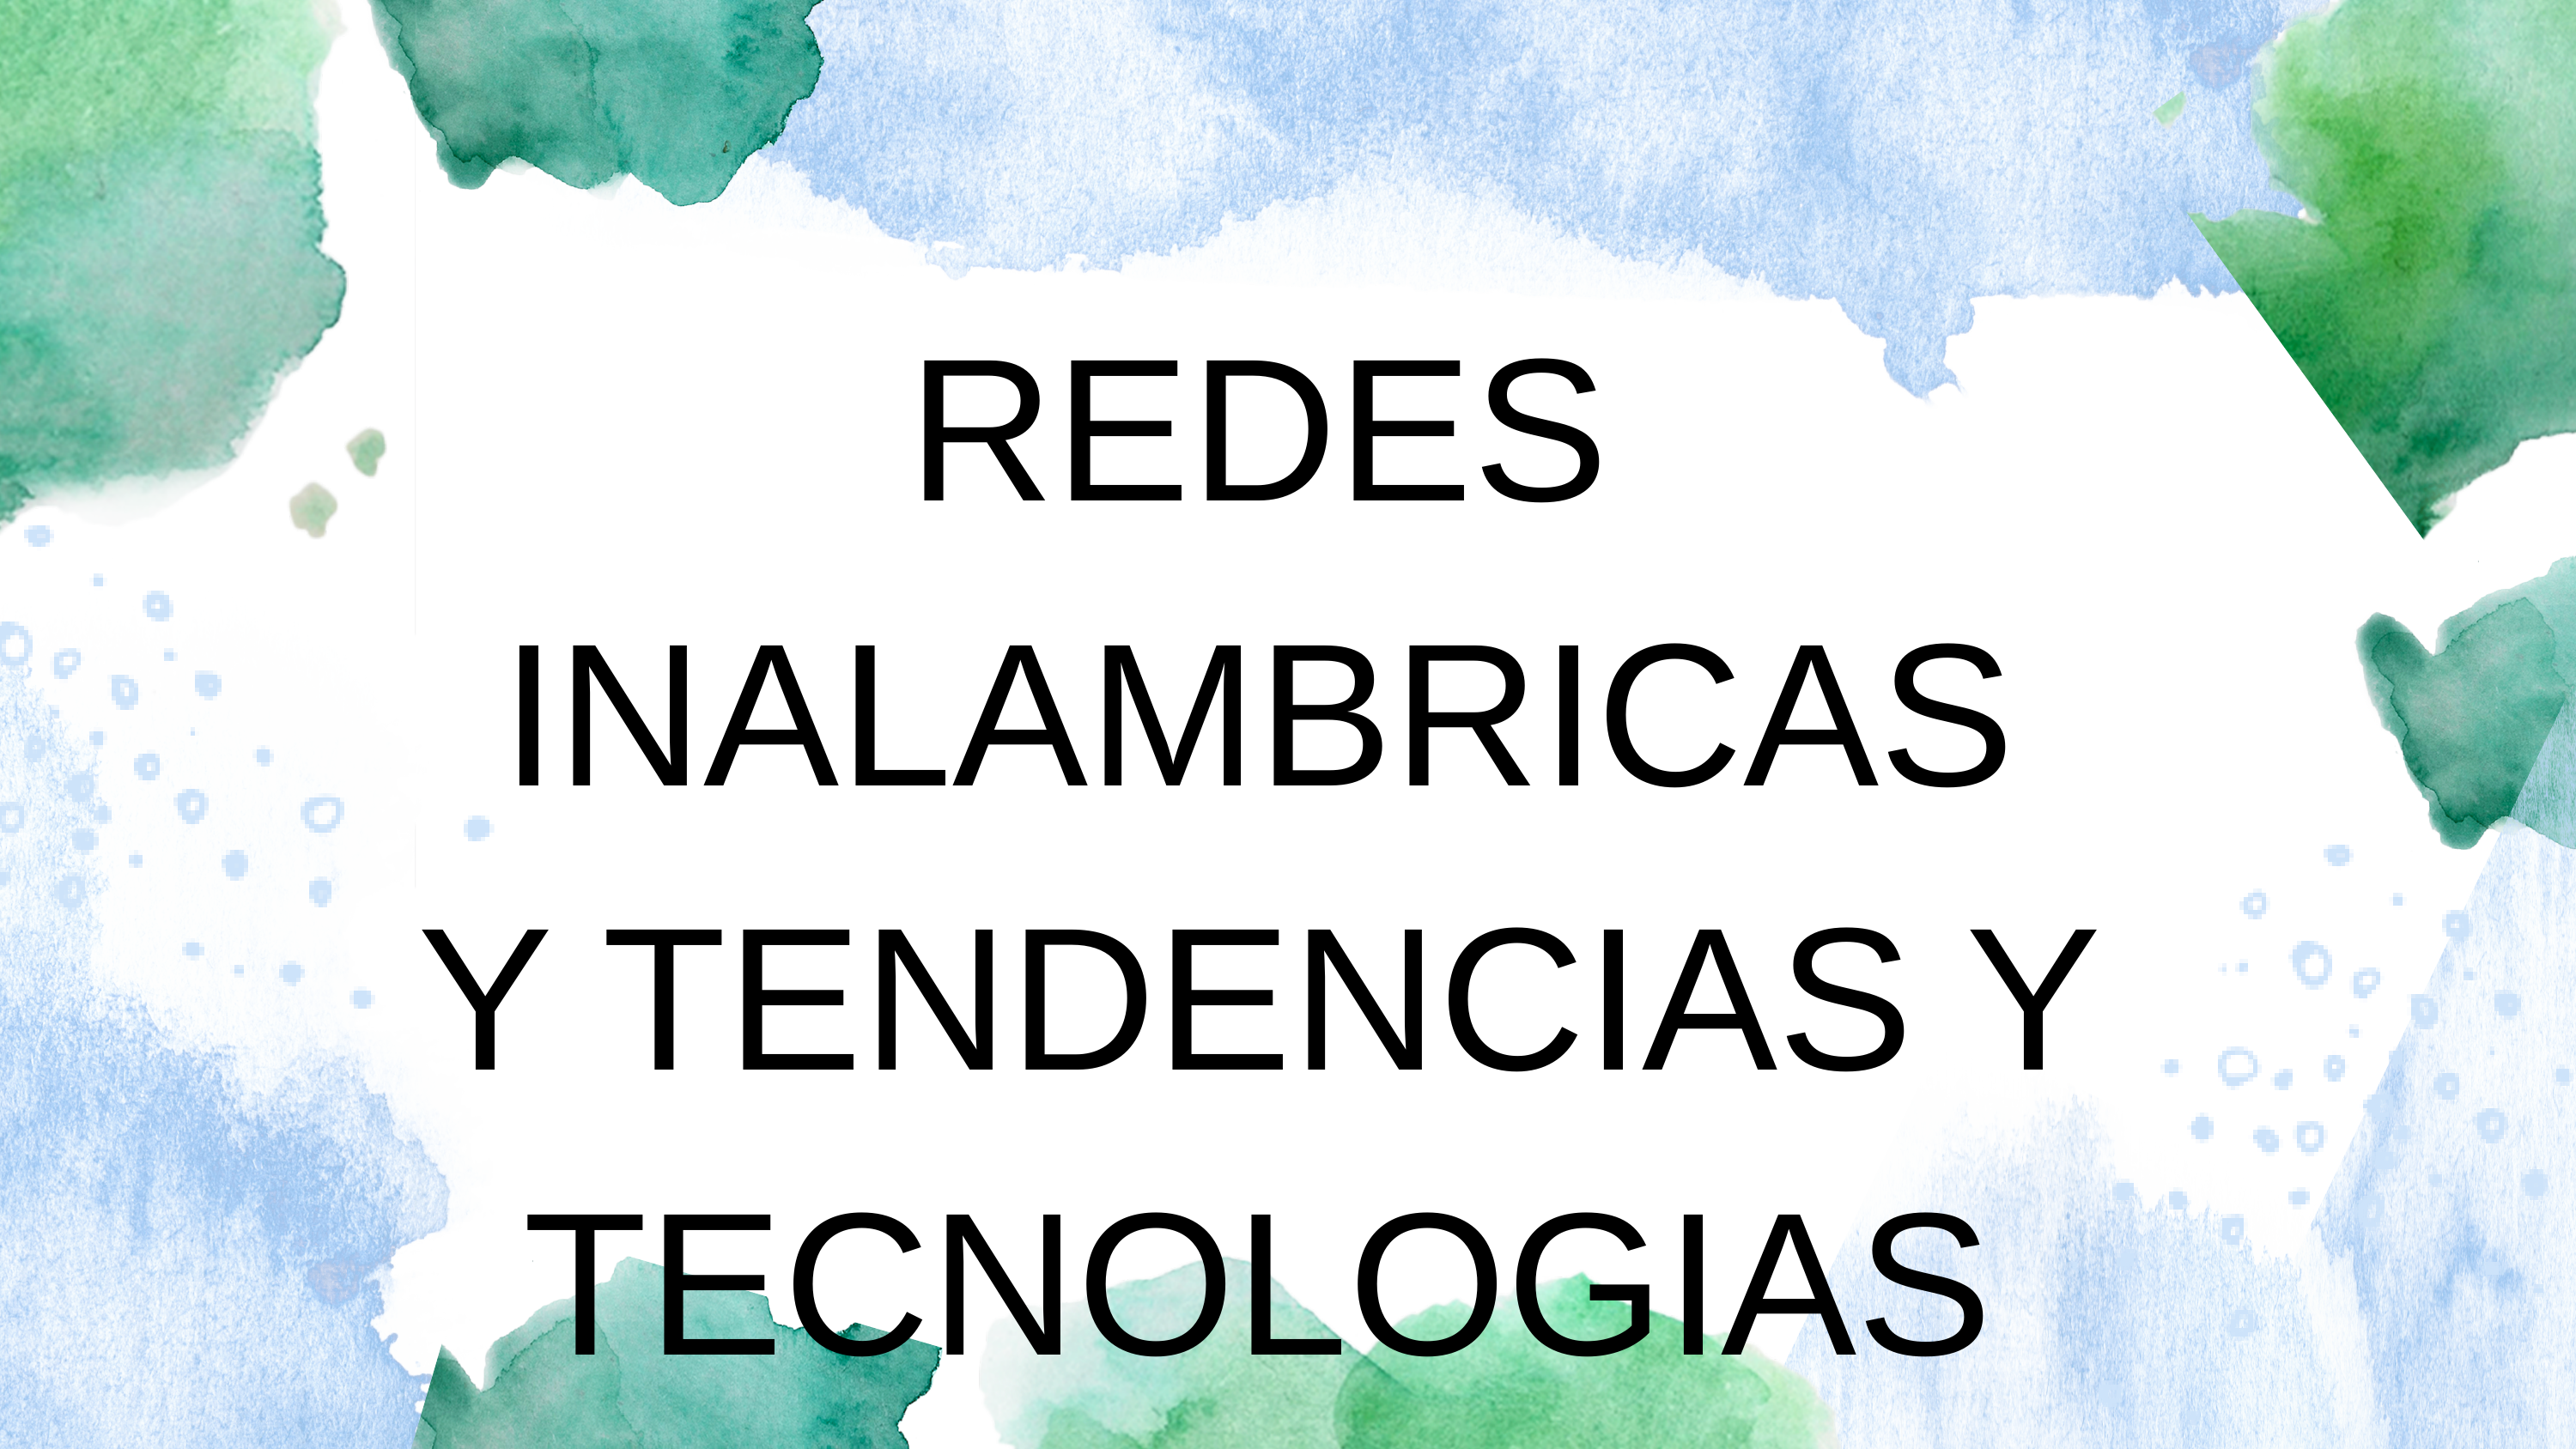

REDES INALAMBRICAS Y TENDENCIAS Y TECNOLOGIAS EMERGENTES